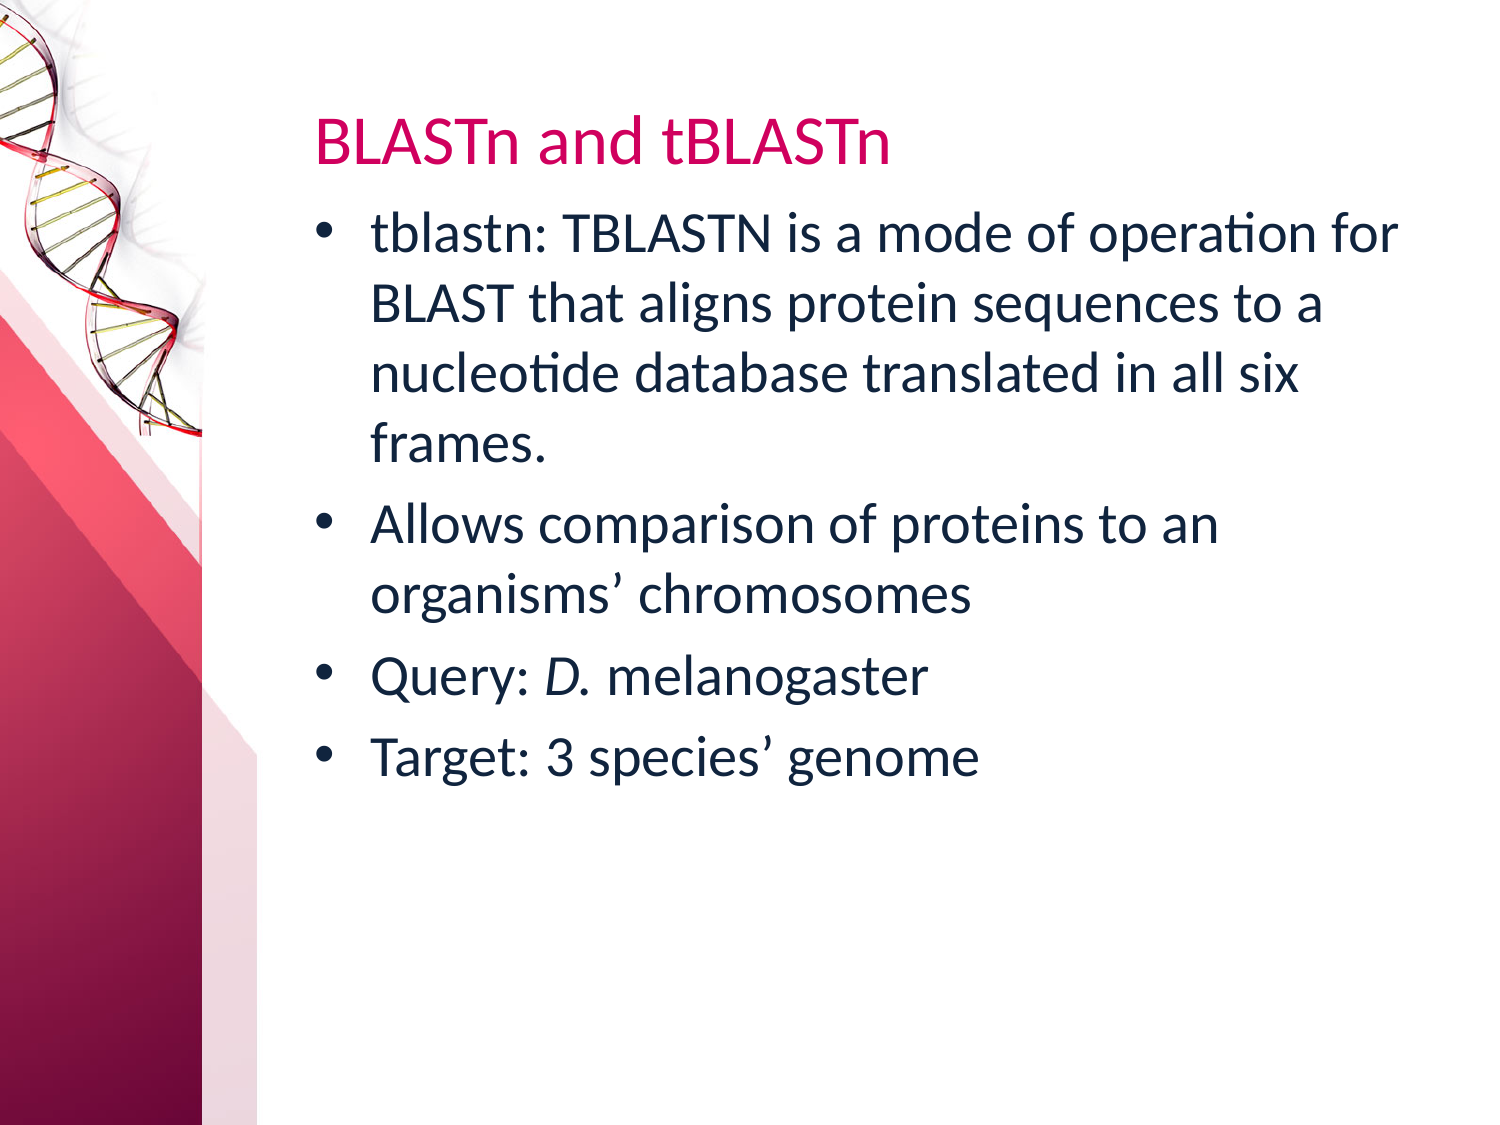

# BLASTn and tBLASTn
tblastn: TBLASTN is a mode of operation for BLAST that aligns protein sequences to a nucleotide database translated in all six frames.
Allows comparison of proteins to an organisms’ chromosomes
Query: D. melanogaster
Target: 3 species’ genome